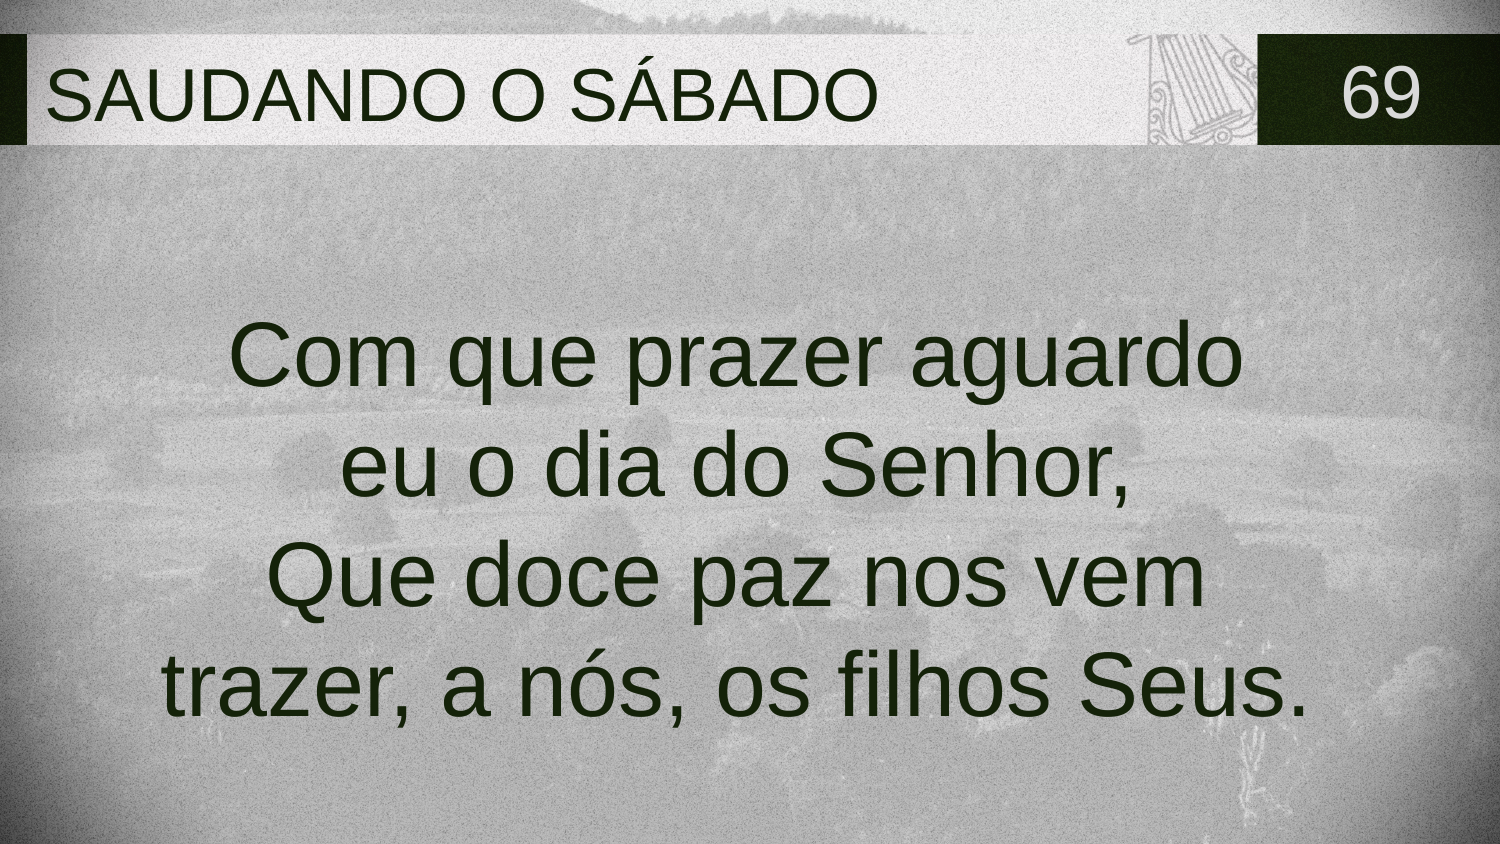

# SAUDANDO O SÁBADO
69
Com que prazer aguardo
eu o dia do Senhor,
Que doce paz nos vem
trazer, a nós, os filhos Seus.